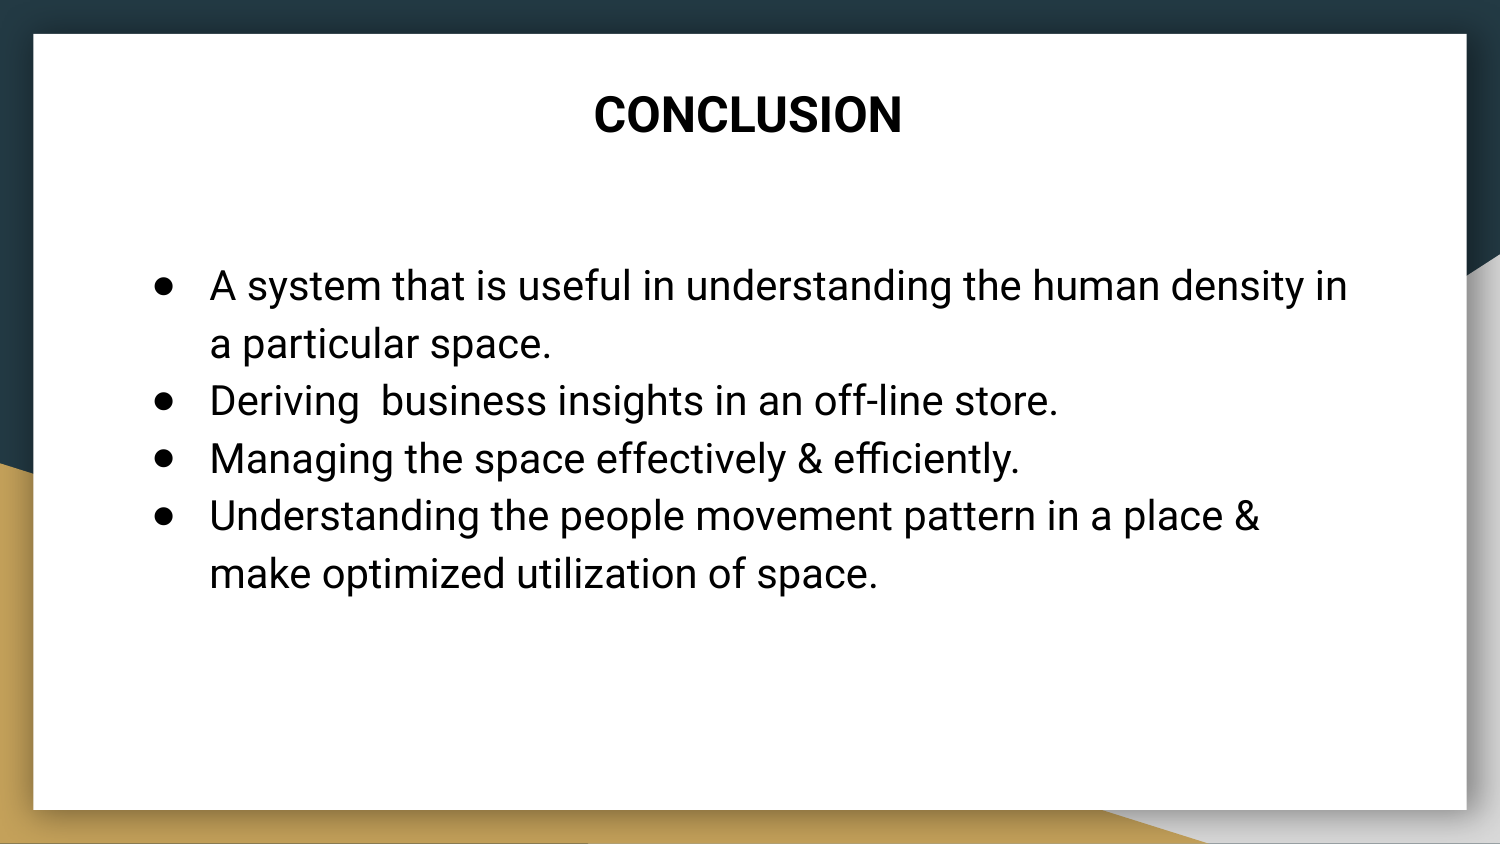

# CONCLUSION
A system that is useful in understanding the human density in a particular space.
Deriving  business insights in an off-line store.
Managing the space effectively & efficiently.
Understanding the people movement pattern in a place & make optimized utilization of space.